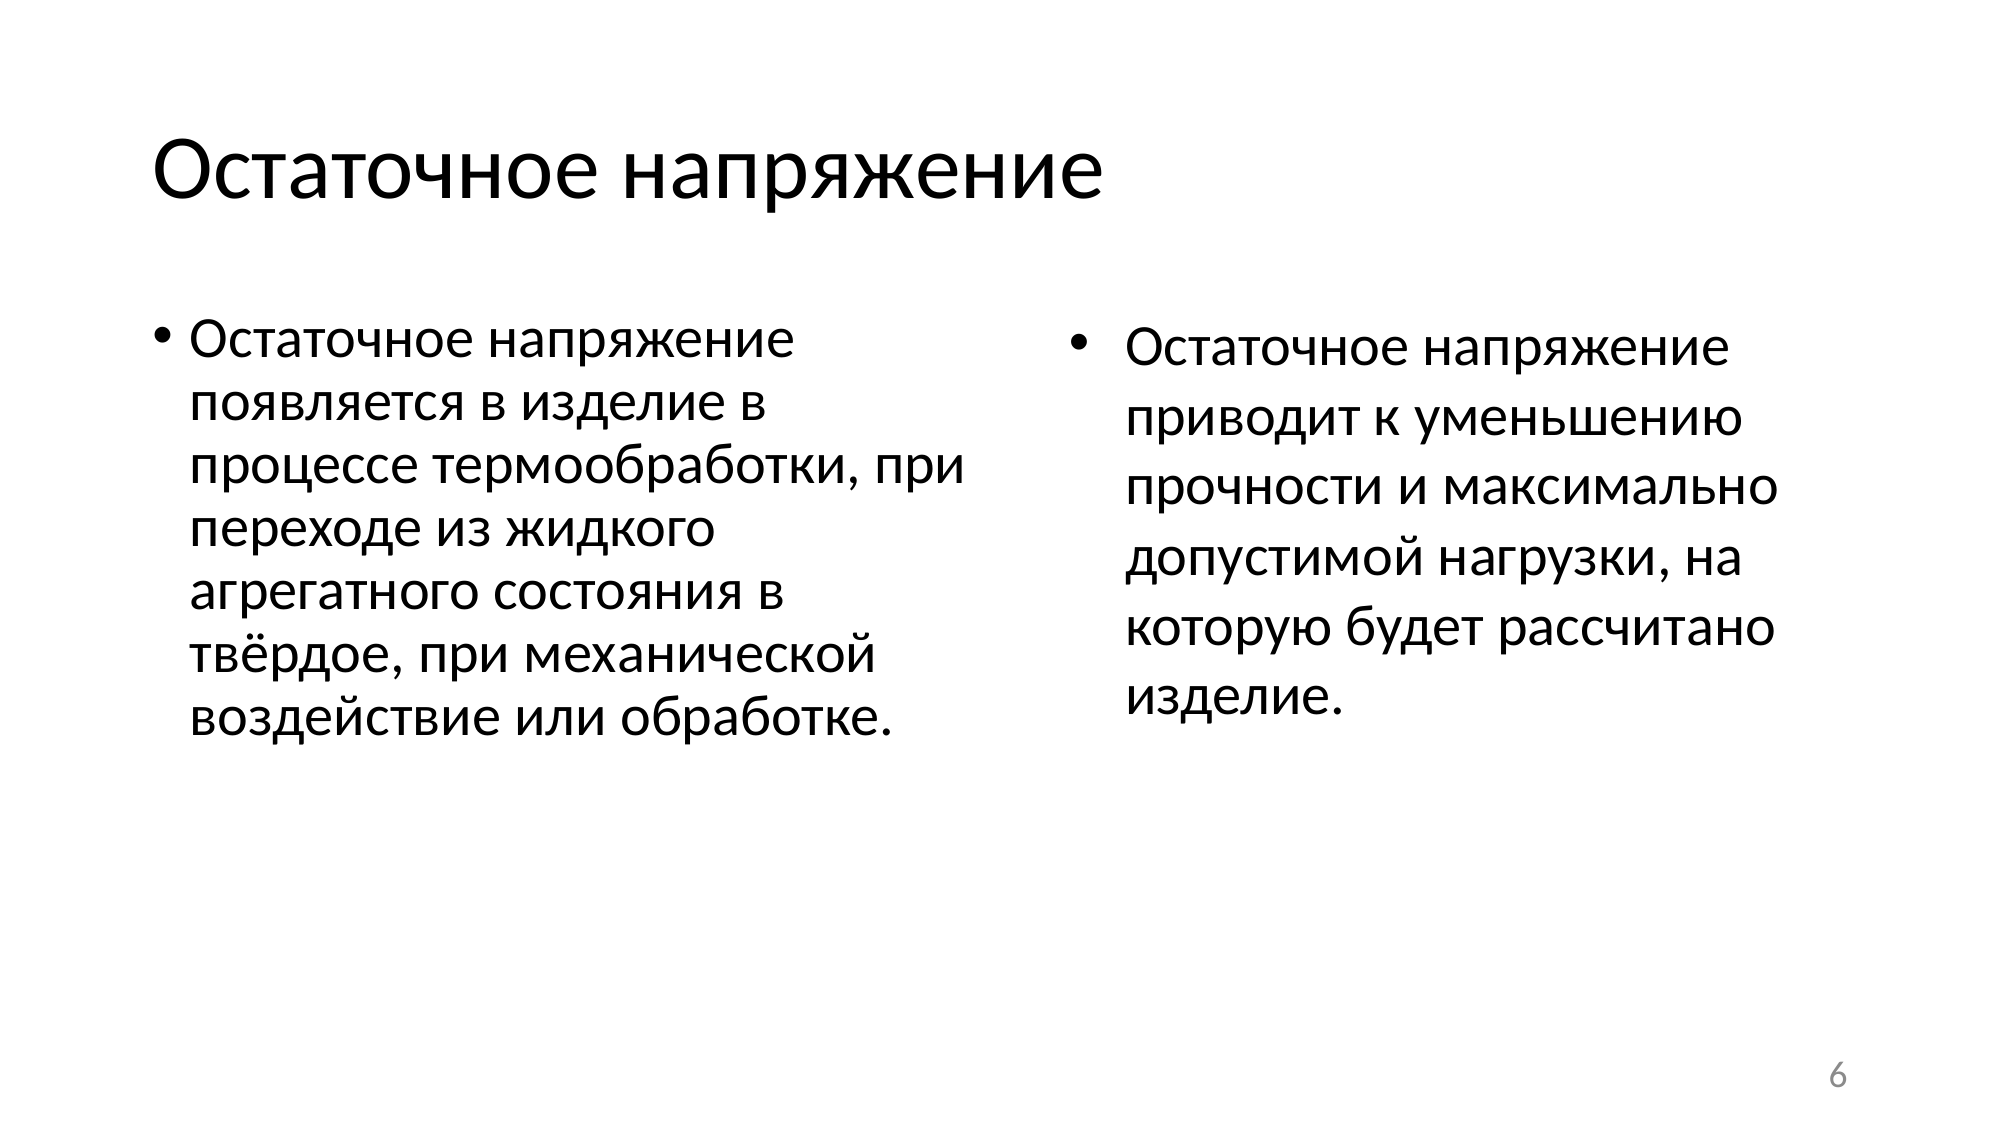

# Остаточное напряжение
Остаточное напряжение появляется в изделие в процессе термообработки, при переходе из жидкого агрегатного состояния в твёрдое, при механической воздействие или обработке.
Остаточное напряжение приводит к уменьшению прочности и максимально допустимой нагрузки, на которую будет рассчитано изделие.
6